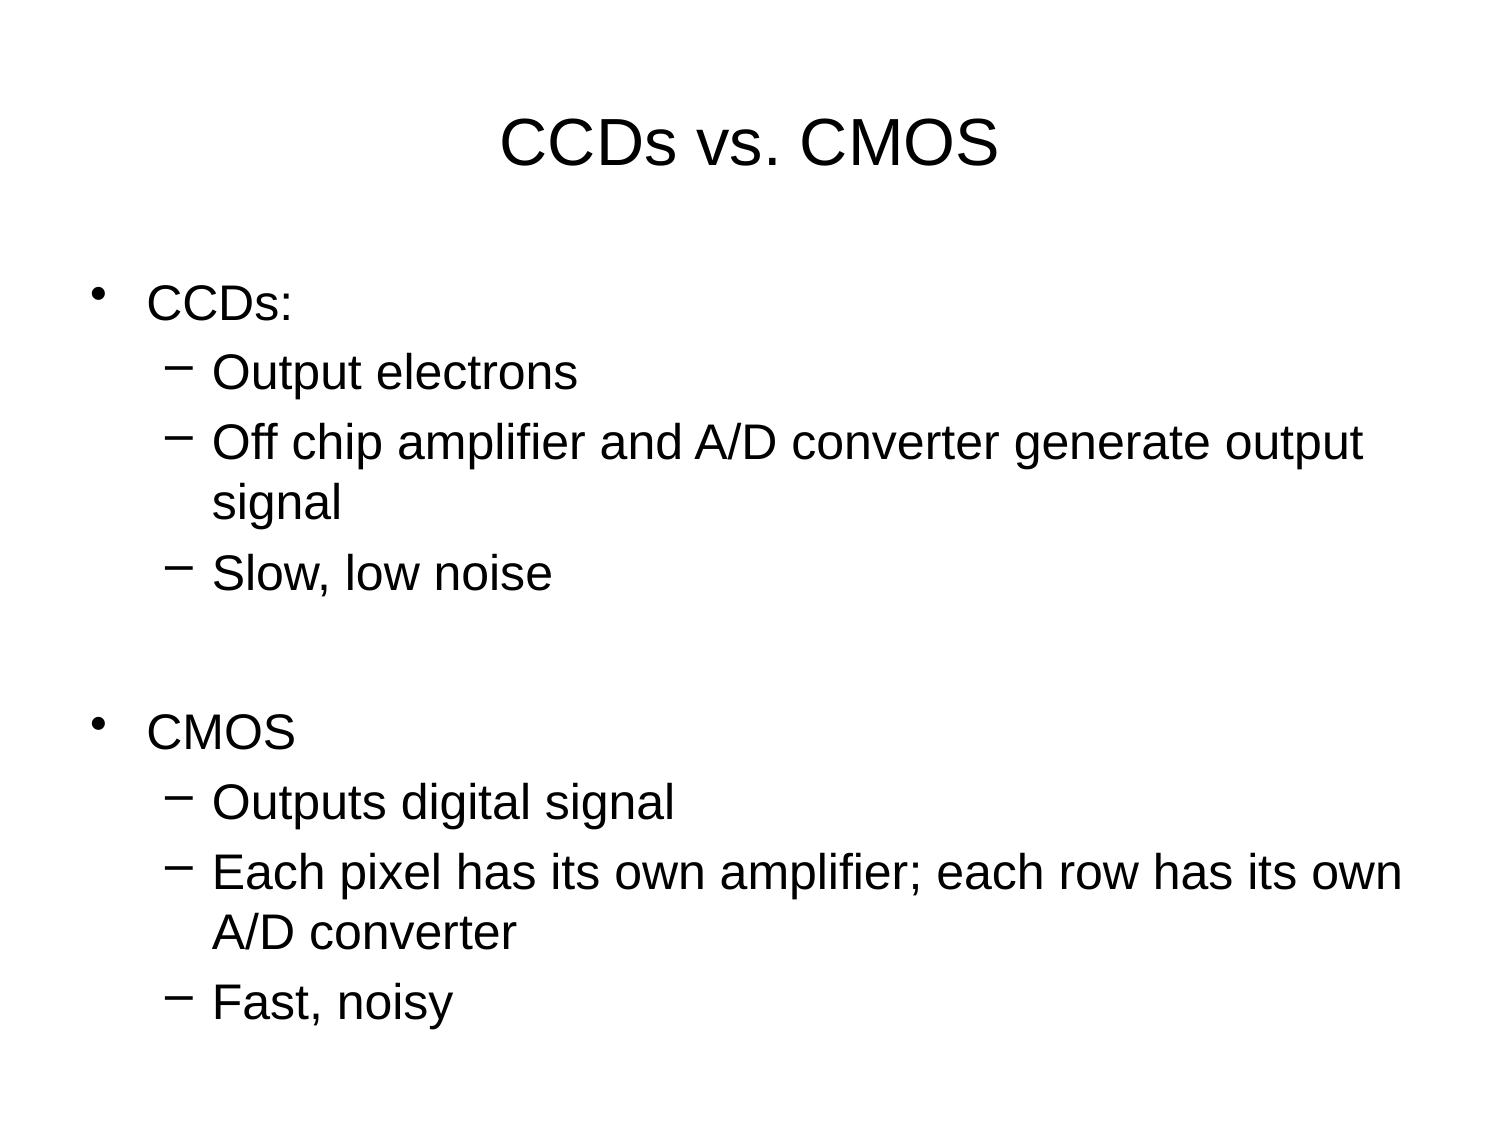

# CCDs vs. CMOS
CCDs:
Output electrons
Off chip amplifier and A/D converter generate output signal
Slow, low noise

CMOS
Outputs digital signal
Each pixel has its own amplifier; each row has its own A/D converter
Fast, noisy